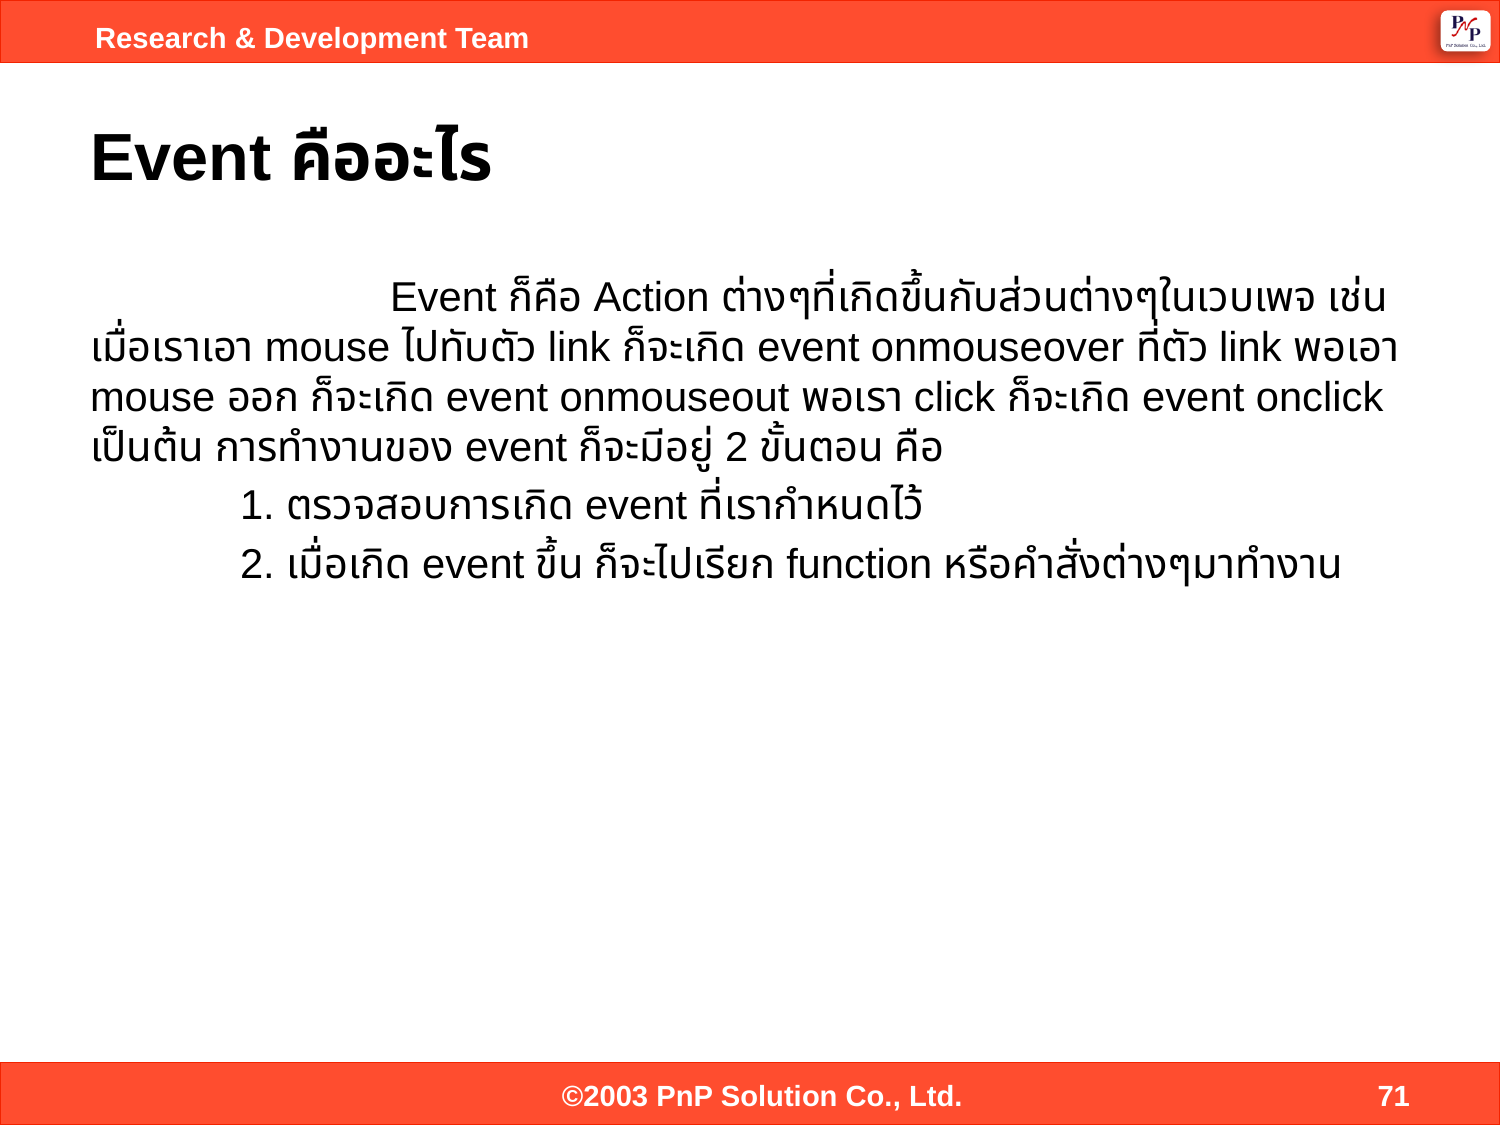

# Event คืออะไร
		Event ก็คือ Action ต่างๆที่เกิดขึ้นกับส่วนต่างๆในเวบเพจ เช่น เมื่อเราเอา mouse ไปทับตัว link ก็จะเกิด event onmouseover ที่ตัว link พอเอา mouse ออก ก็จะเกิด event onmouseout พอเรา click ก็จะเกิด event onclick เป็นต้น การทำงานของ event ก็จะมีอยู่ 2 ขั้นตอน คือ
	1. ตรวจสอบการเกิด event ที่เรากำหนดไว้
	2. เมื่อเกิด event ขึ้น ก็จะไปเรียก function หรือคำสั่งต่างๆมาทำงาน

©2003 PnP Solution Co., Ltd.
71